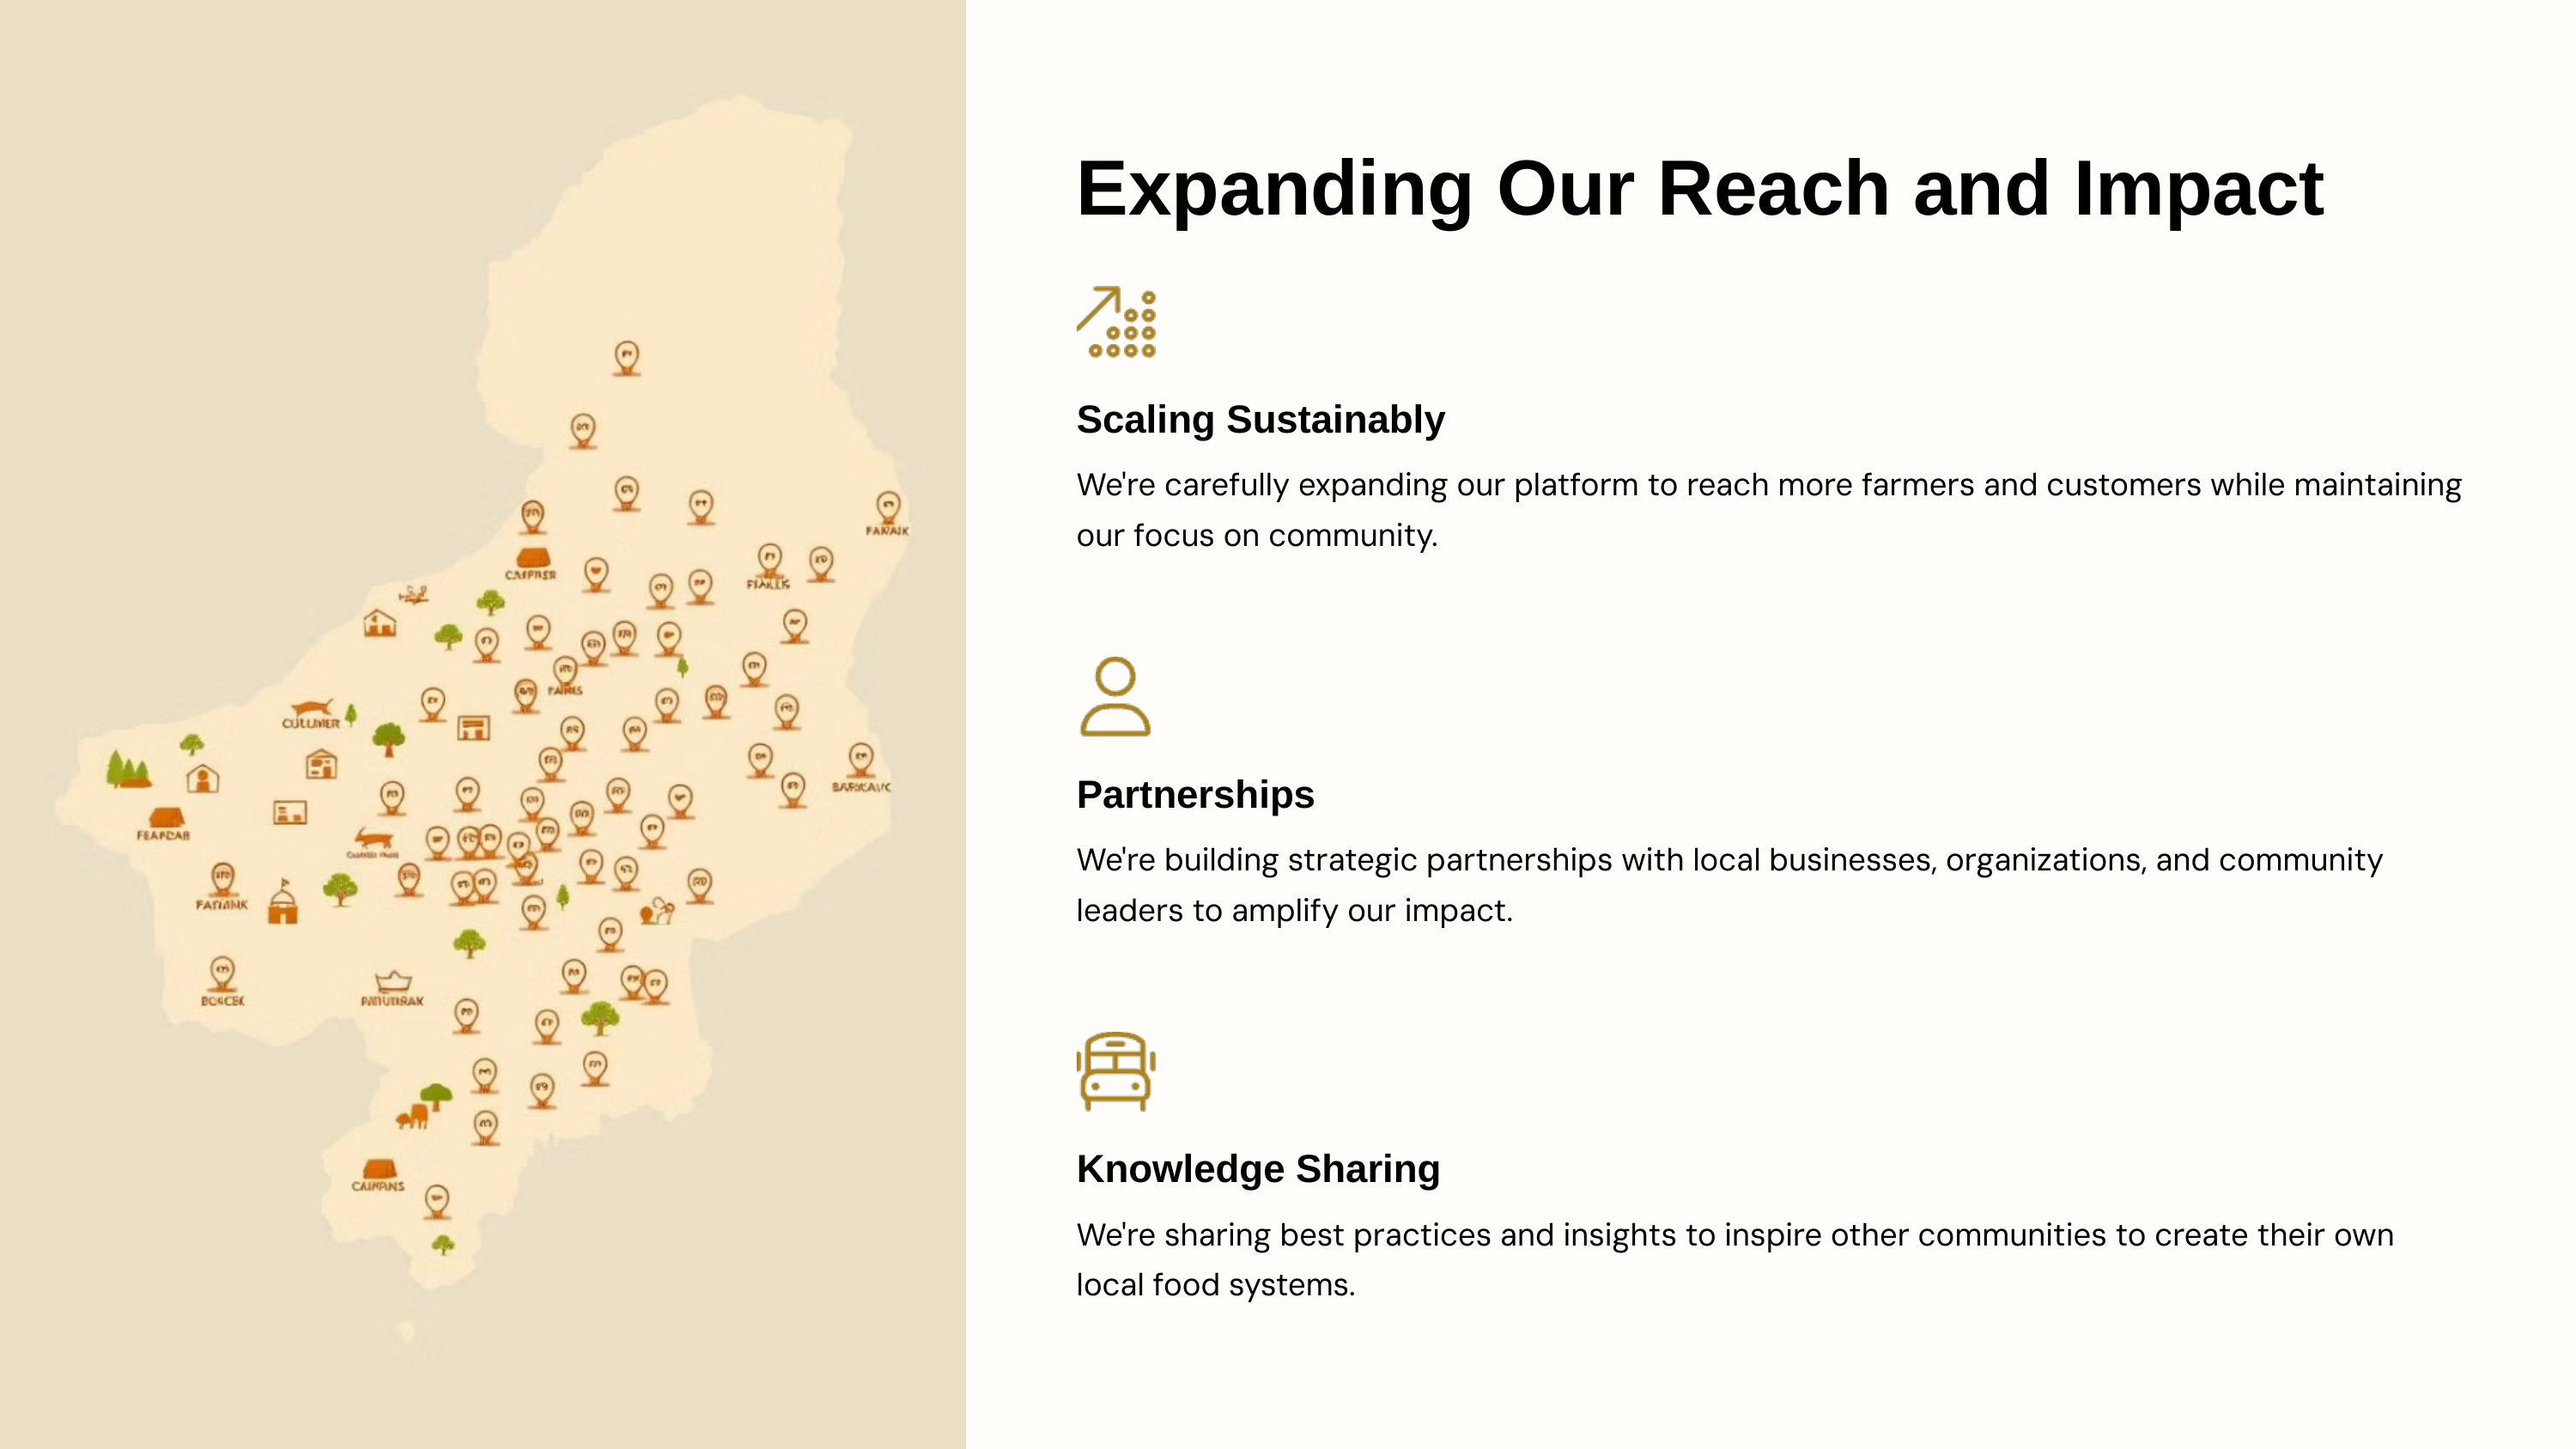

Expanding Our Reach and Impact

Scaling Sustainably
We're carefully expanding our platform to reach more farmers and customers while maintaining our focus on community.

Partnerships
We're building strategic partnerships with local businesses, organizations, and community leaders to amplify our impact.

Knowledge Sharing
We're sharing best practices and insights to inspire other communities to create their own local food systems.